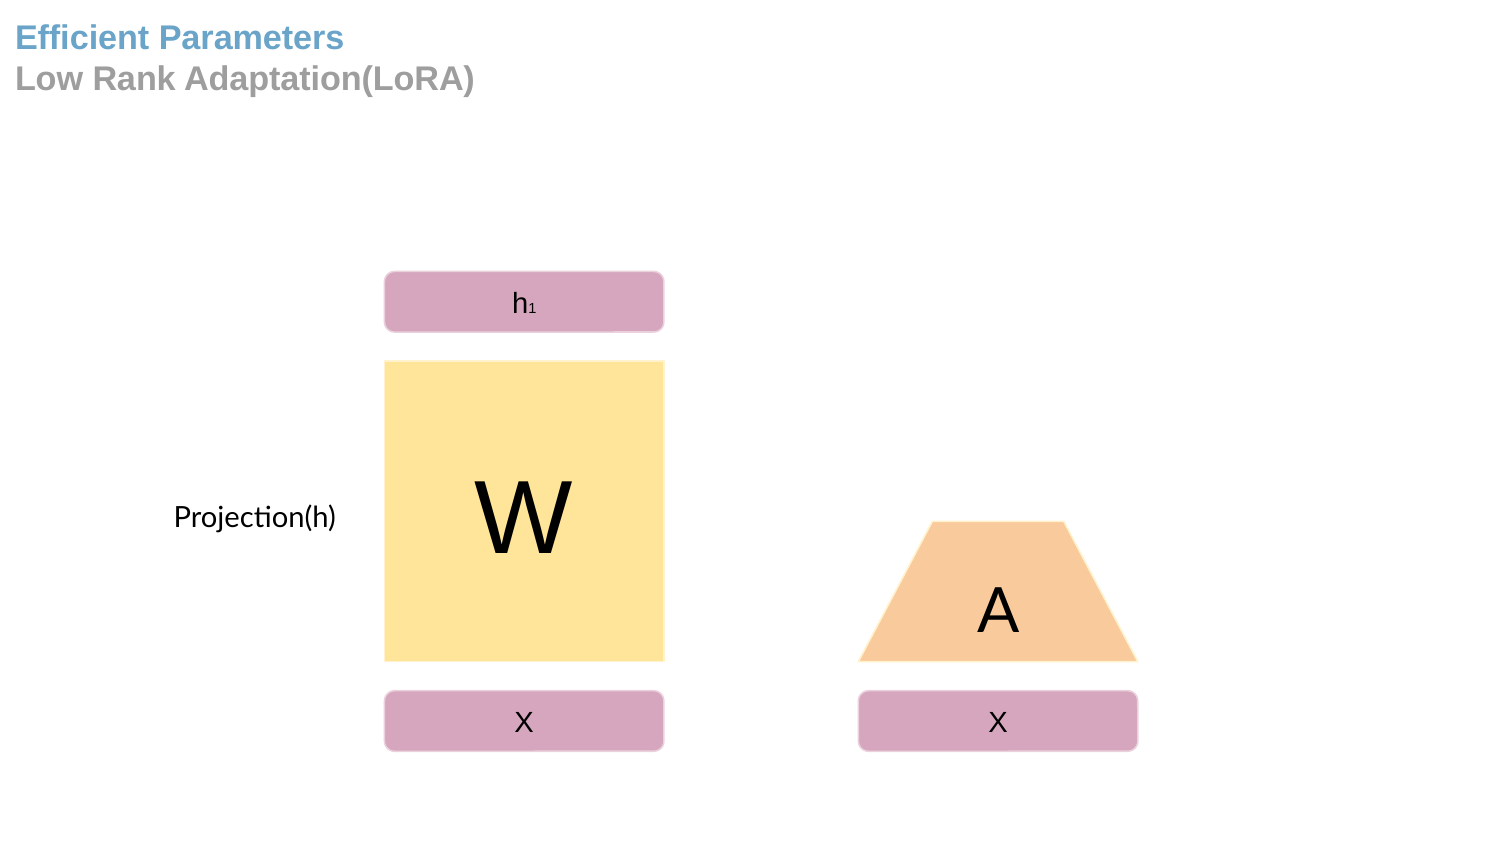

# Efficient Parameters
Low Rank Adaptation(LoRA)
h1
W
Projection(h)

A
X
X